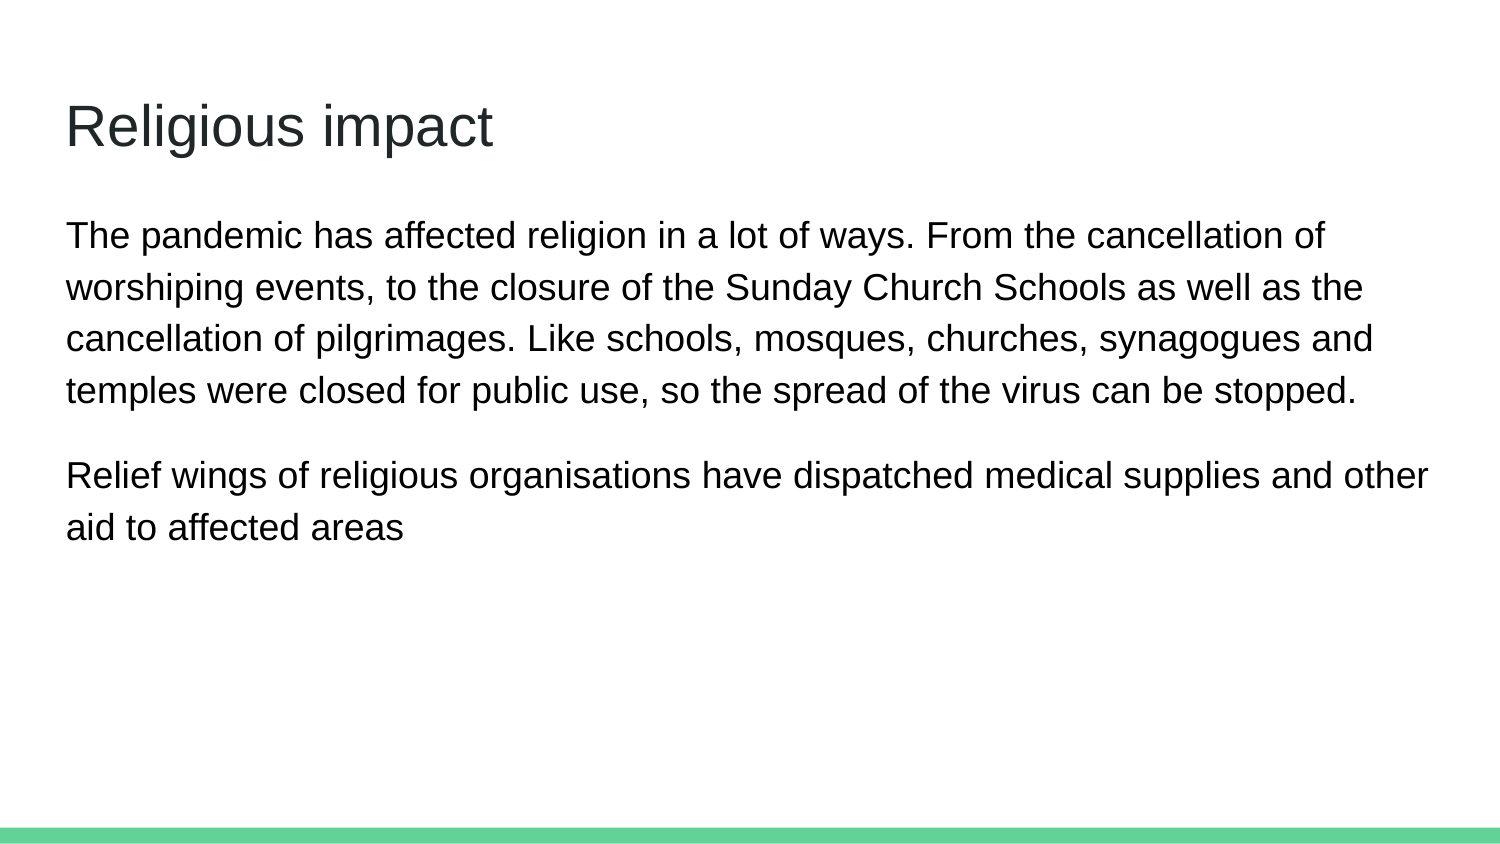

Religious impact
The pandemic has affected religion in a lot of ways. From the cancellation of worshiping events, to the closure of the Sunday Church Schools as well as the cancellation of pilgrimages. Like schools, mosques, churches, synagogues and temples were closed for public use, so the spread of the virus can be stopped.
Relief wings of religious organisations have dispatched medical supplies and other aid to affected areas